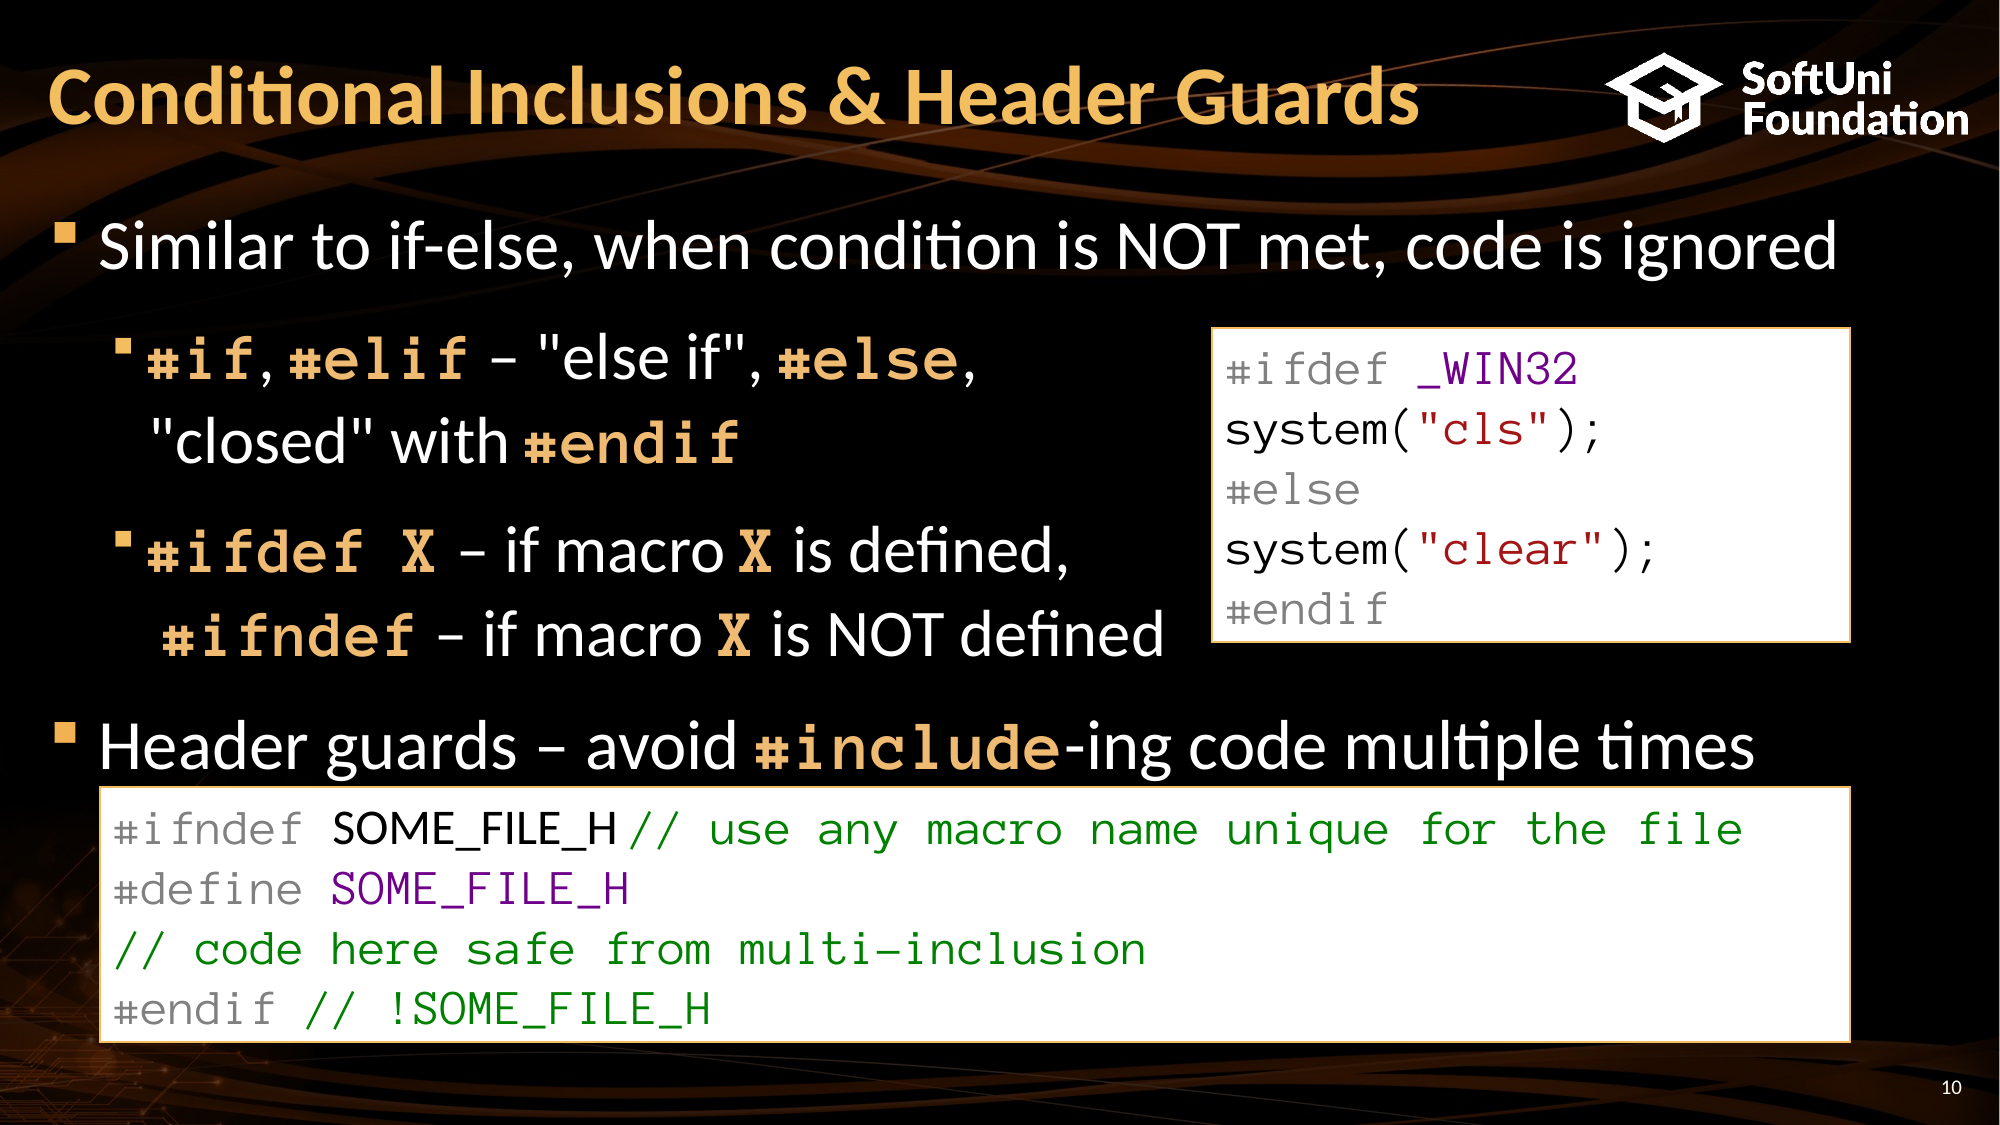

# Conditional Inclusions & Header Guards
Similar to if-else, when condition is NOT met, code is ignored
#if, #elif – "else if", #else,
"closed" with #endif
#ifdef X – if macro X is defined,
 #ifndef – if macro X is NOT defined
Header guards – avoid #include-ing code multiple times

#ifdef _WIN32
system("cls");
#else
system("clear");
#endif
#ifndef SOME_FILE_H // use any macro name unique for the file
#define SOME_FILE_H
// code here safe from multi-inclusion
#endif // !SOME_FILE_H
10